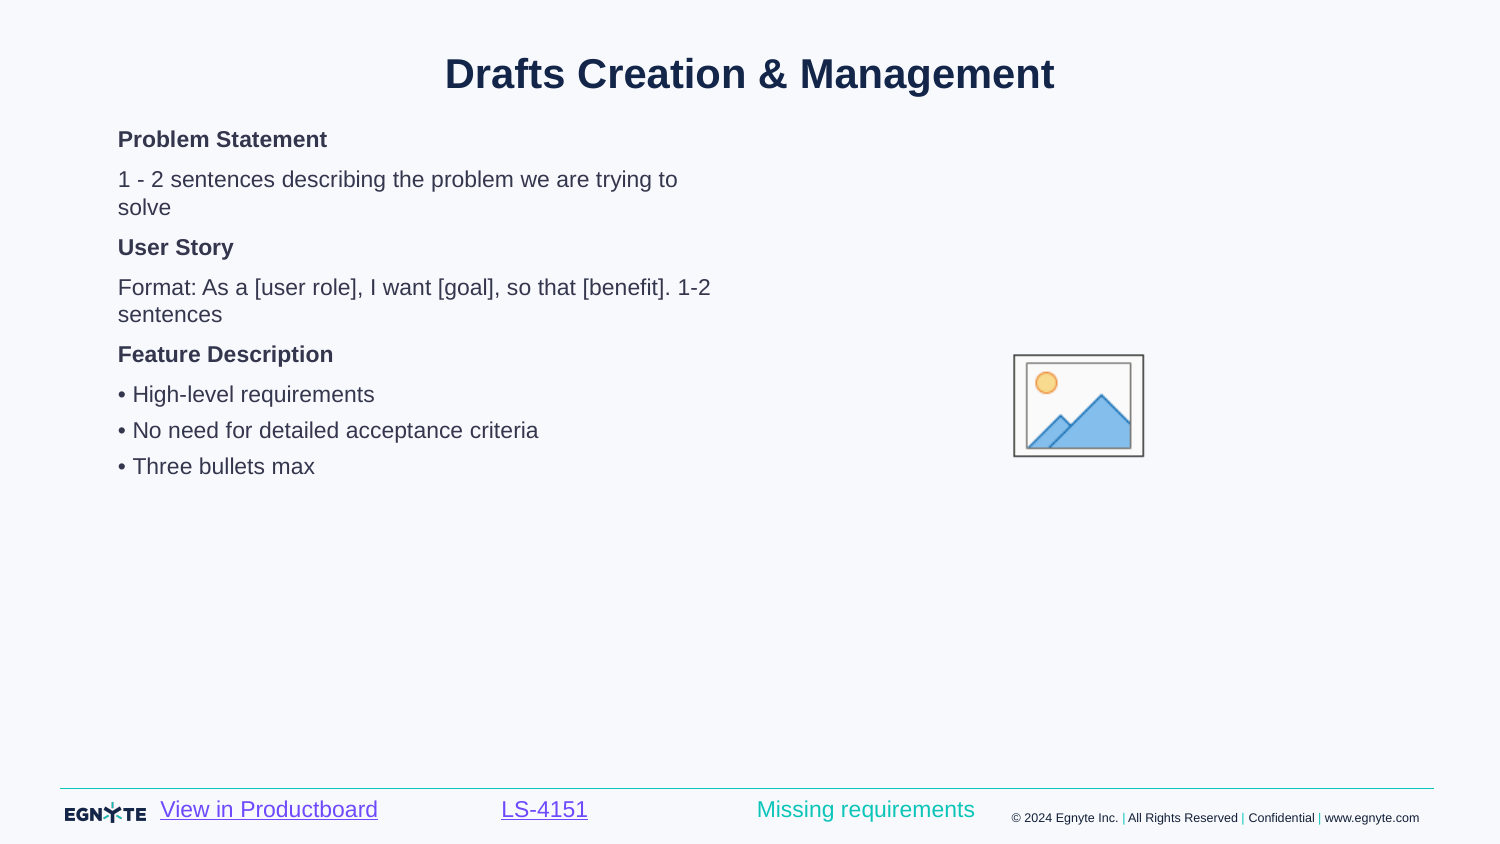

# Drafts Creation & Management
Problem Statement
1 - 2 sentences describing the problem we are trying to solve
User Story
Format: As a [user role], I want [goal], so that [benefit]. 1-2 sentences
Feature Description
• High-level requirements
• No need for detailed acceptance criteria
• Three bullets max

Missing requirements
LS-4151
View in Productboard